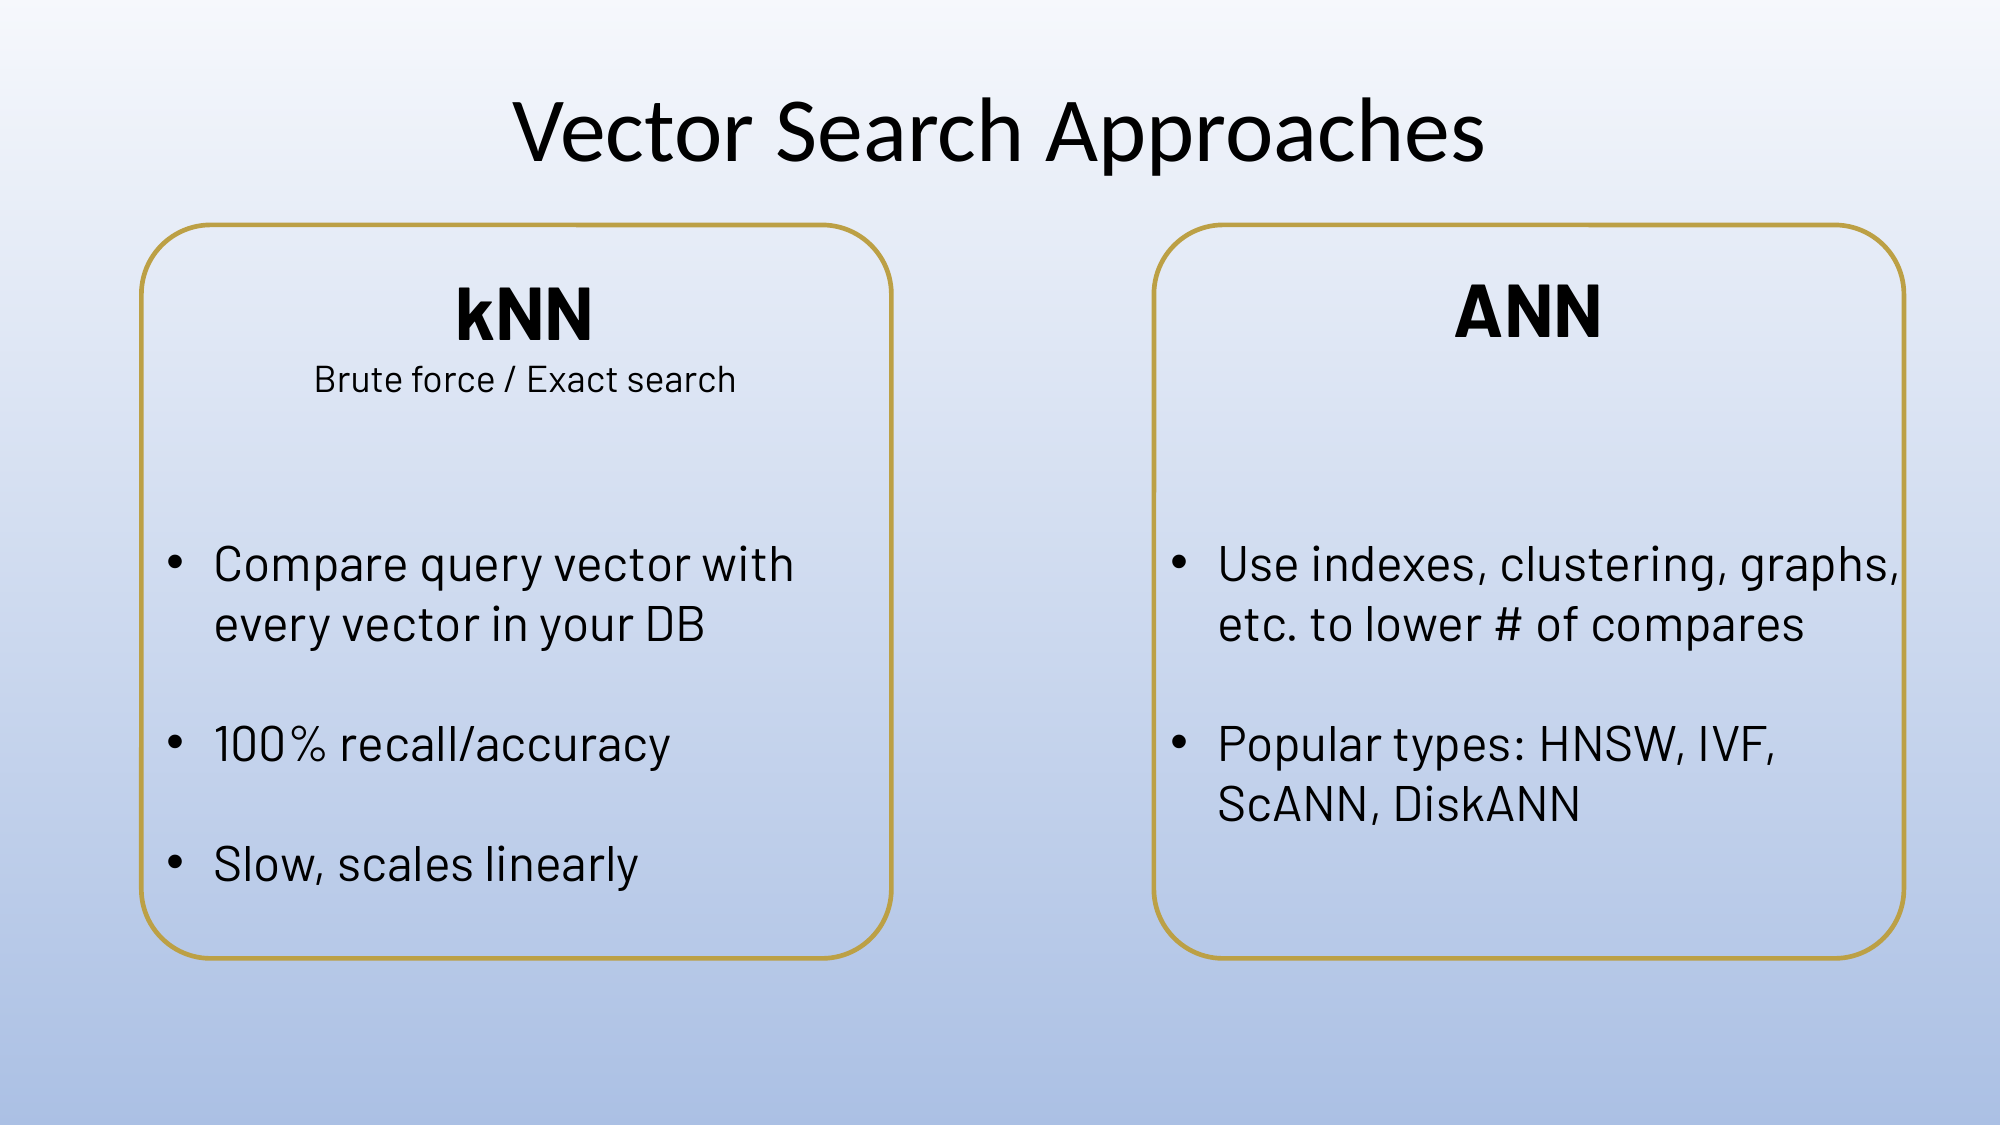

Vector Search Approaches

ANN
kNN
Brute force / Exact search
Compare query vector with every vector in your DB
100% recall/accuracy
Slow, scales linearly
Use indexes, clustering, graphs, etc. to lower # of compares
Popular types: HNSW, IVF, ScANN, DiskANN